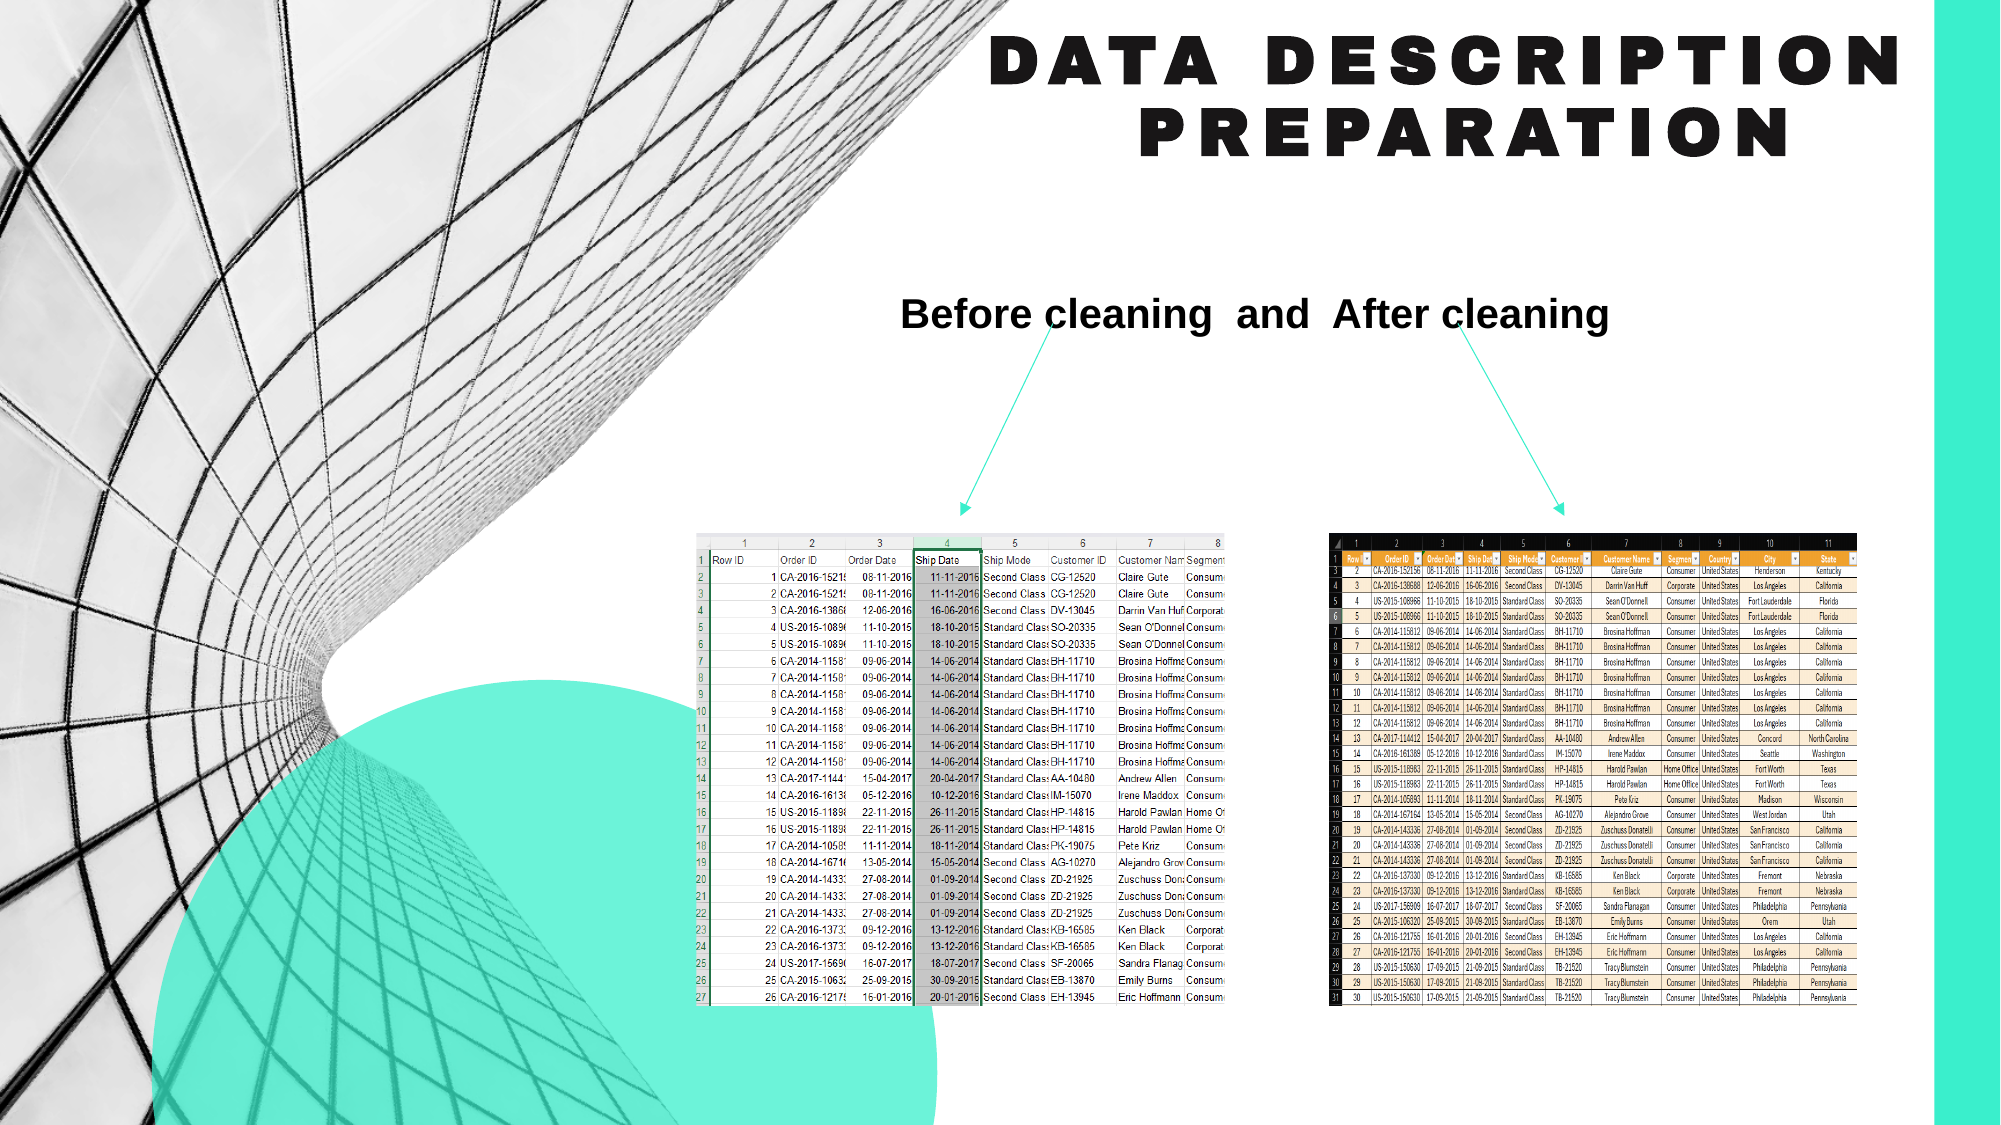

Data Description 	Preparation
Before cleaning  and  After cleaning